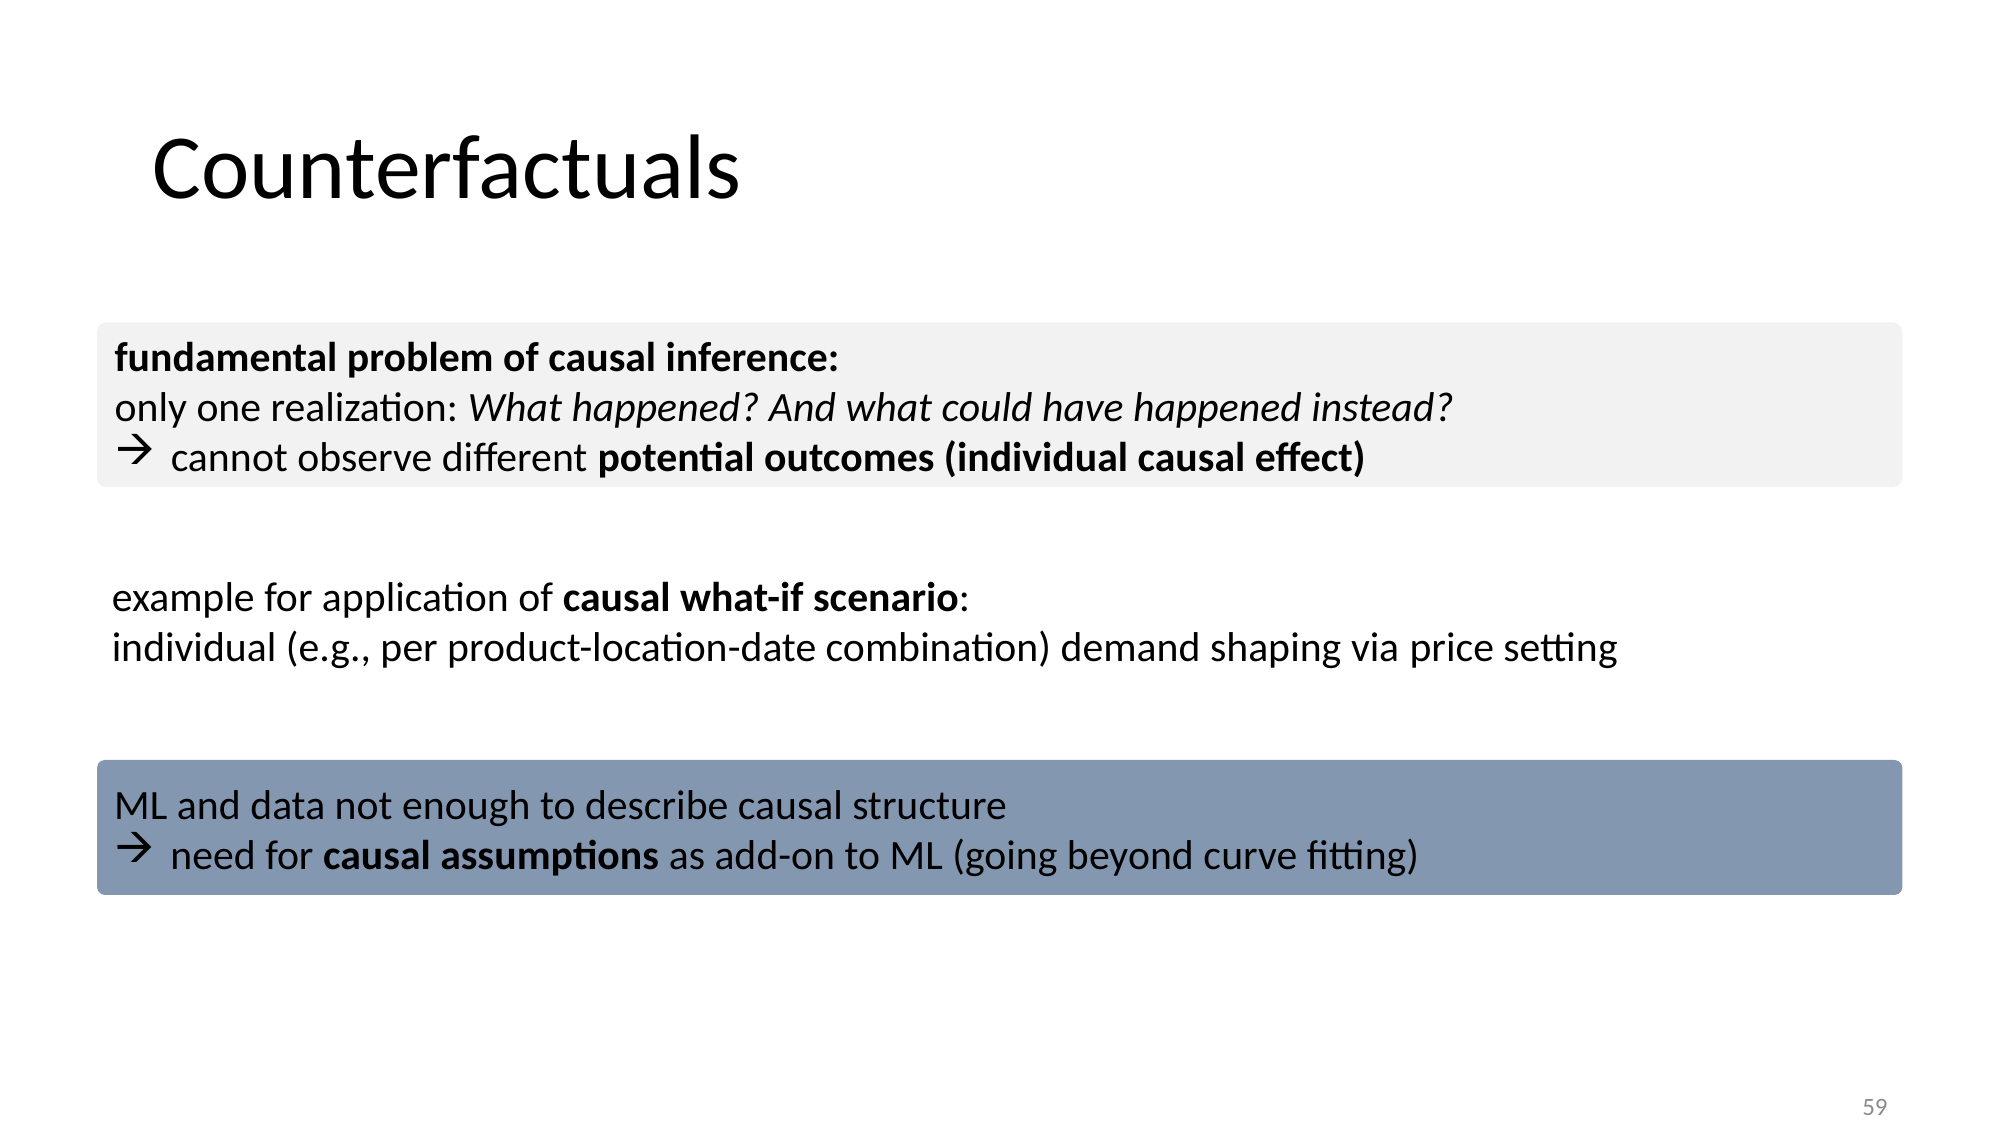

# Counterfactuals
fundamental problem of causal inference:
only one realization: What happened? And what could have happened instead?
cannot observe different potential outcomes (individual causal effect)
example for application of causal what-if scenario:
individual (e.g., per product-location-date combination) demand shaping via price setting
ML and data not enough to describe causal structure
need for causal assumptions as add-on to ML (going beyond curve fitting)
59